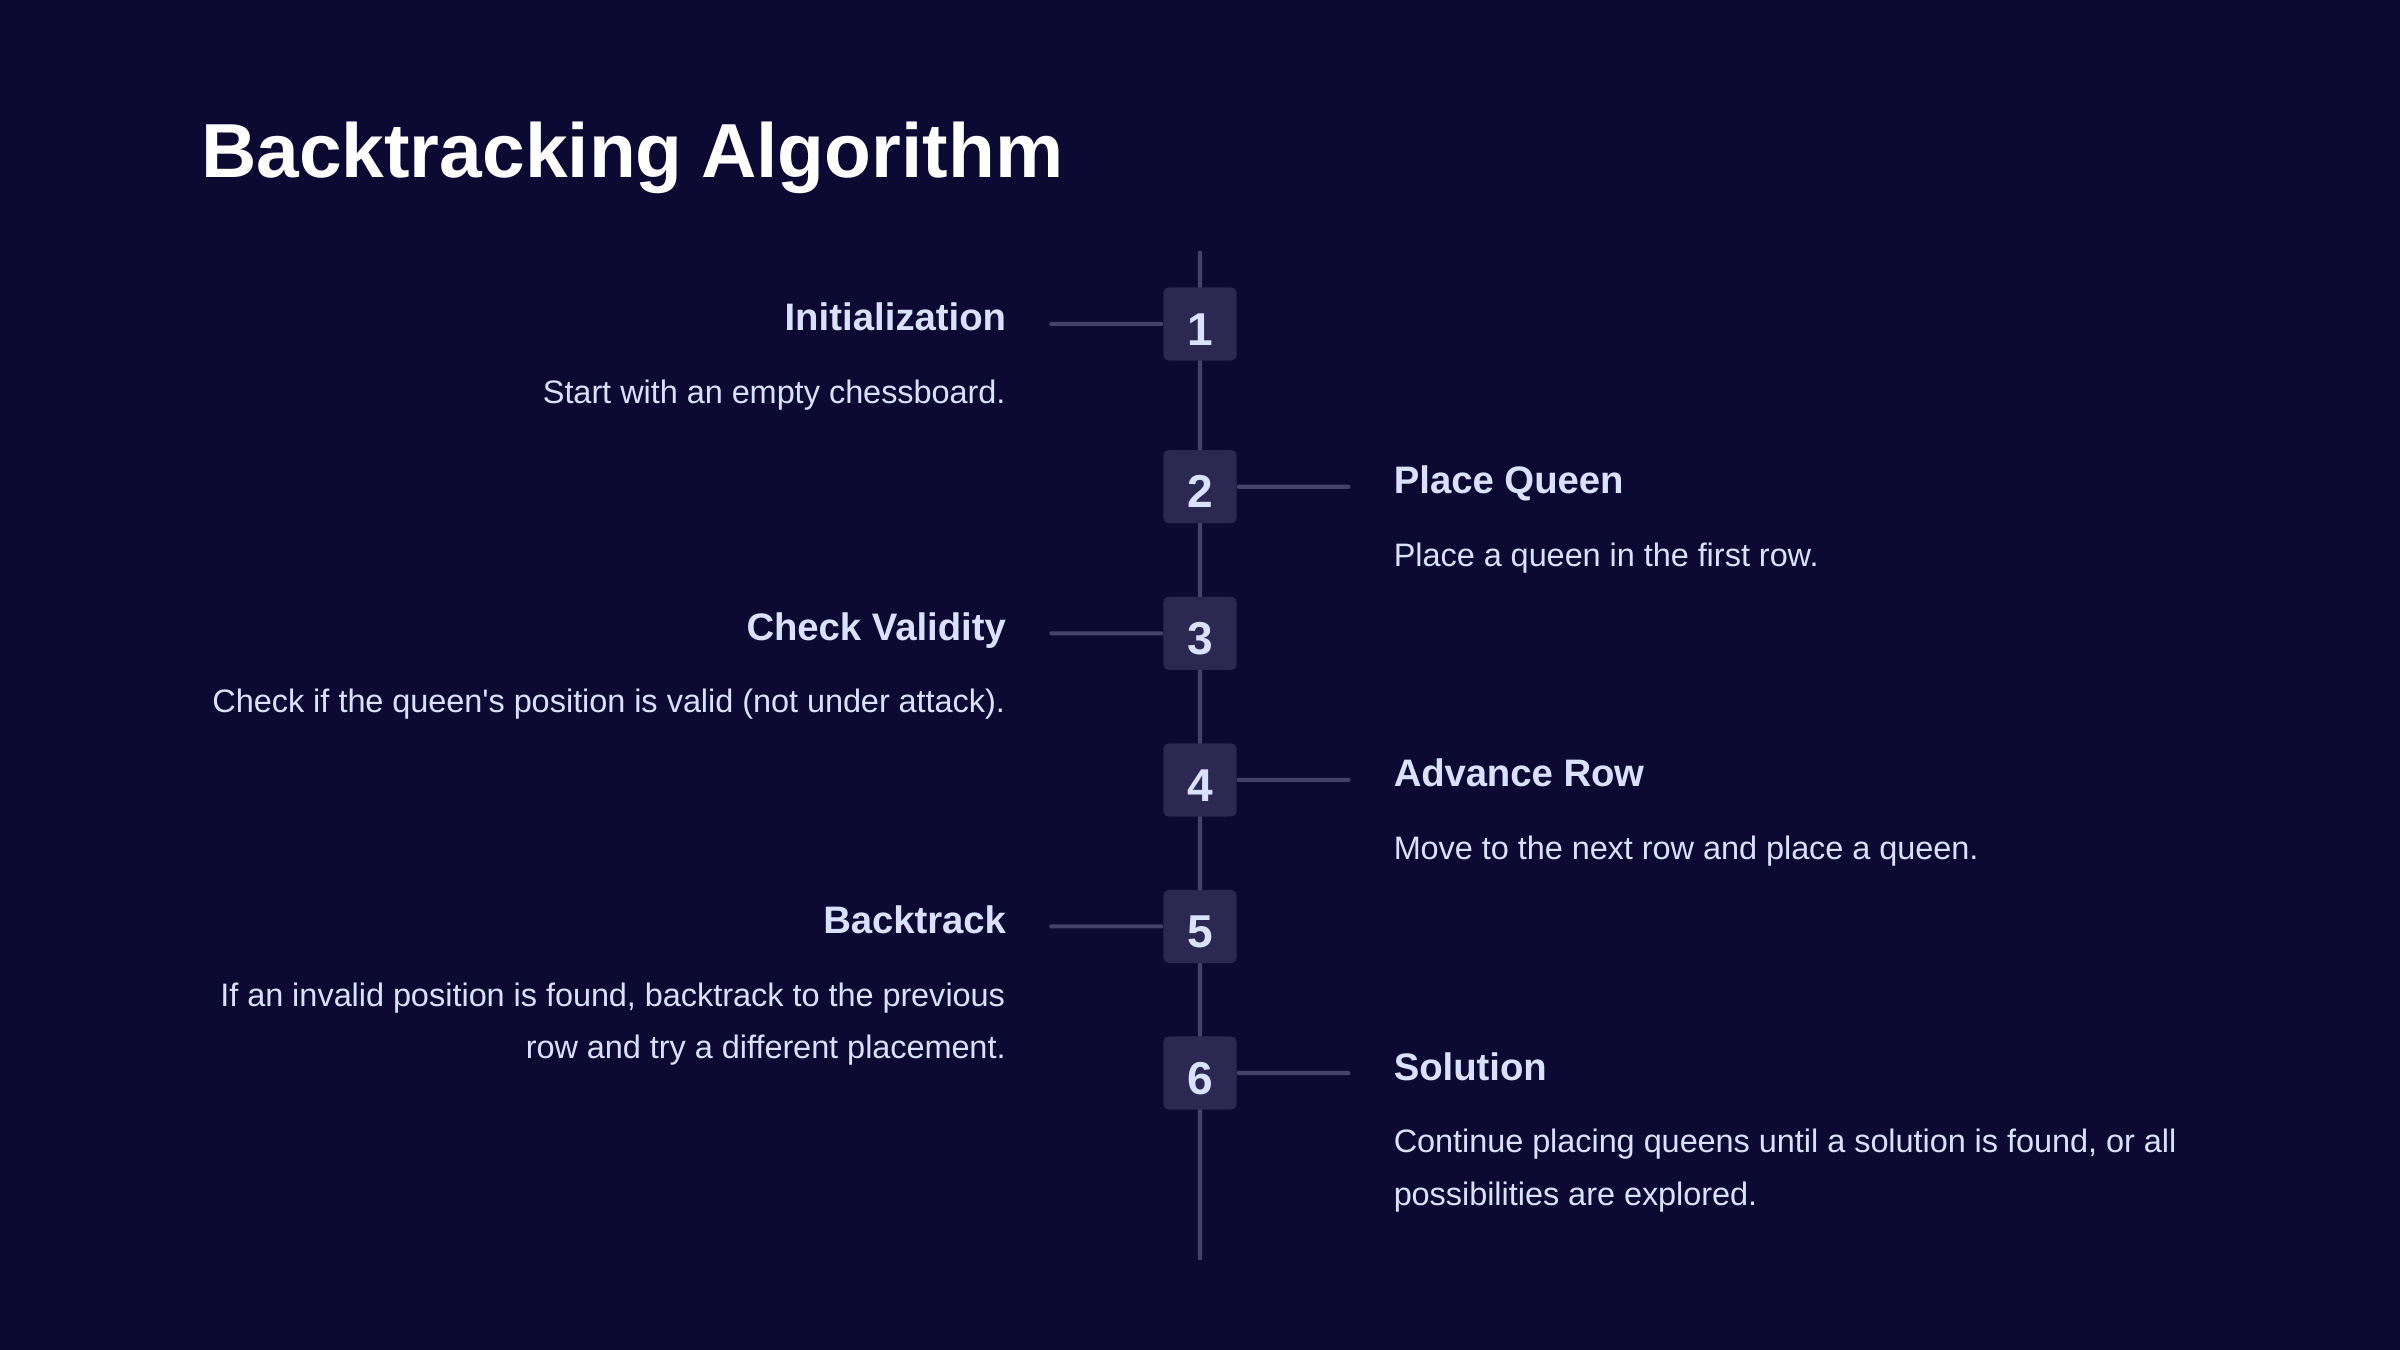

Backtracking Algorithm

Initialization

1

Start with an empty chessboard.
Place Queen

2

Place a queen in the first row.
Check Validity

3

Check if the queen's position is valid (not under attack).
Advance Row

4

Move to the next row and place a queen.
Backtrack

5

If an invalid position is found, backtrack to the previous row and try a different placement.
Solution

6

Continue placing queens until a solution is found, or all possibilities are explored.